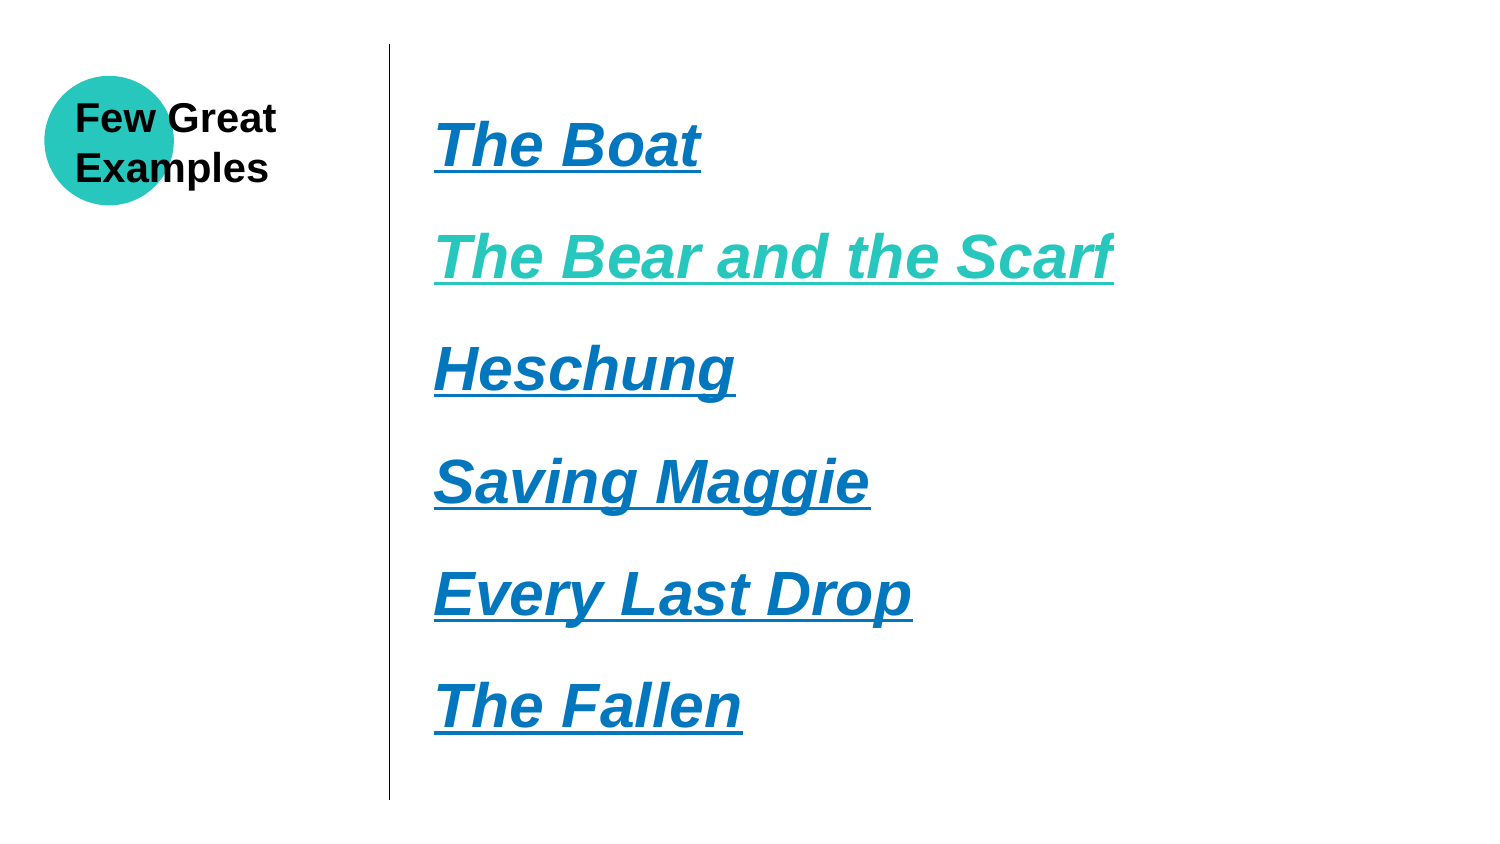

The Boat

The Bear and the Scarf

Heschung

Saving Maggie

Every Last Drop

The Fallen

# Few Great Examples